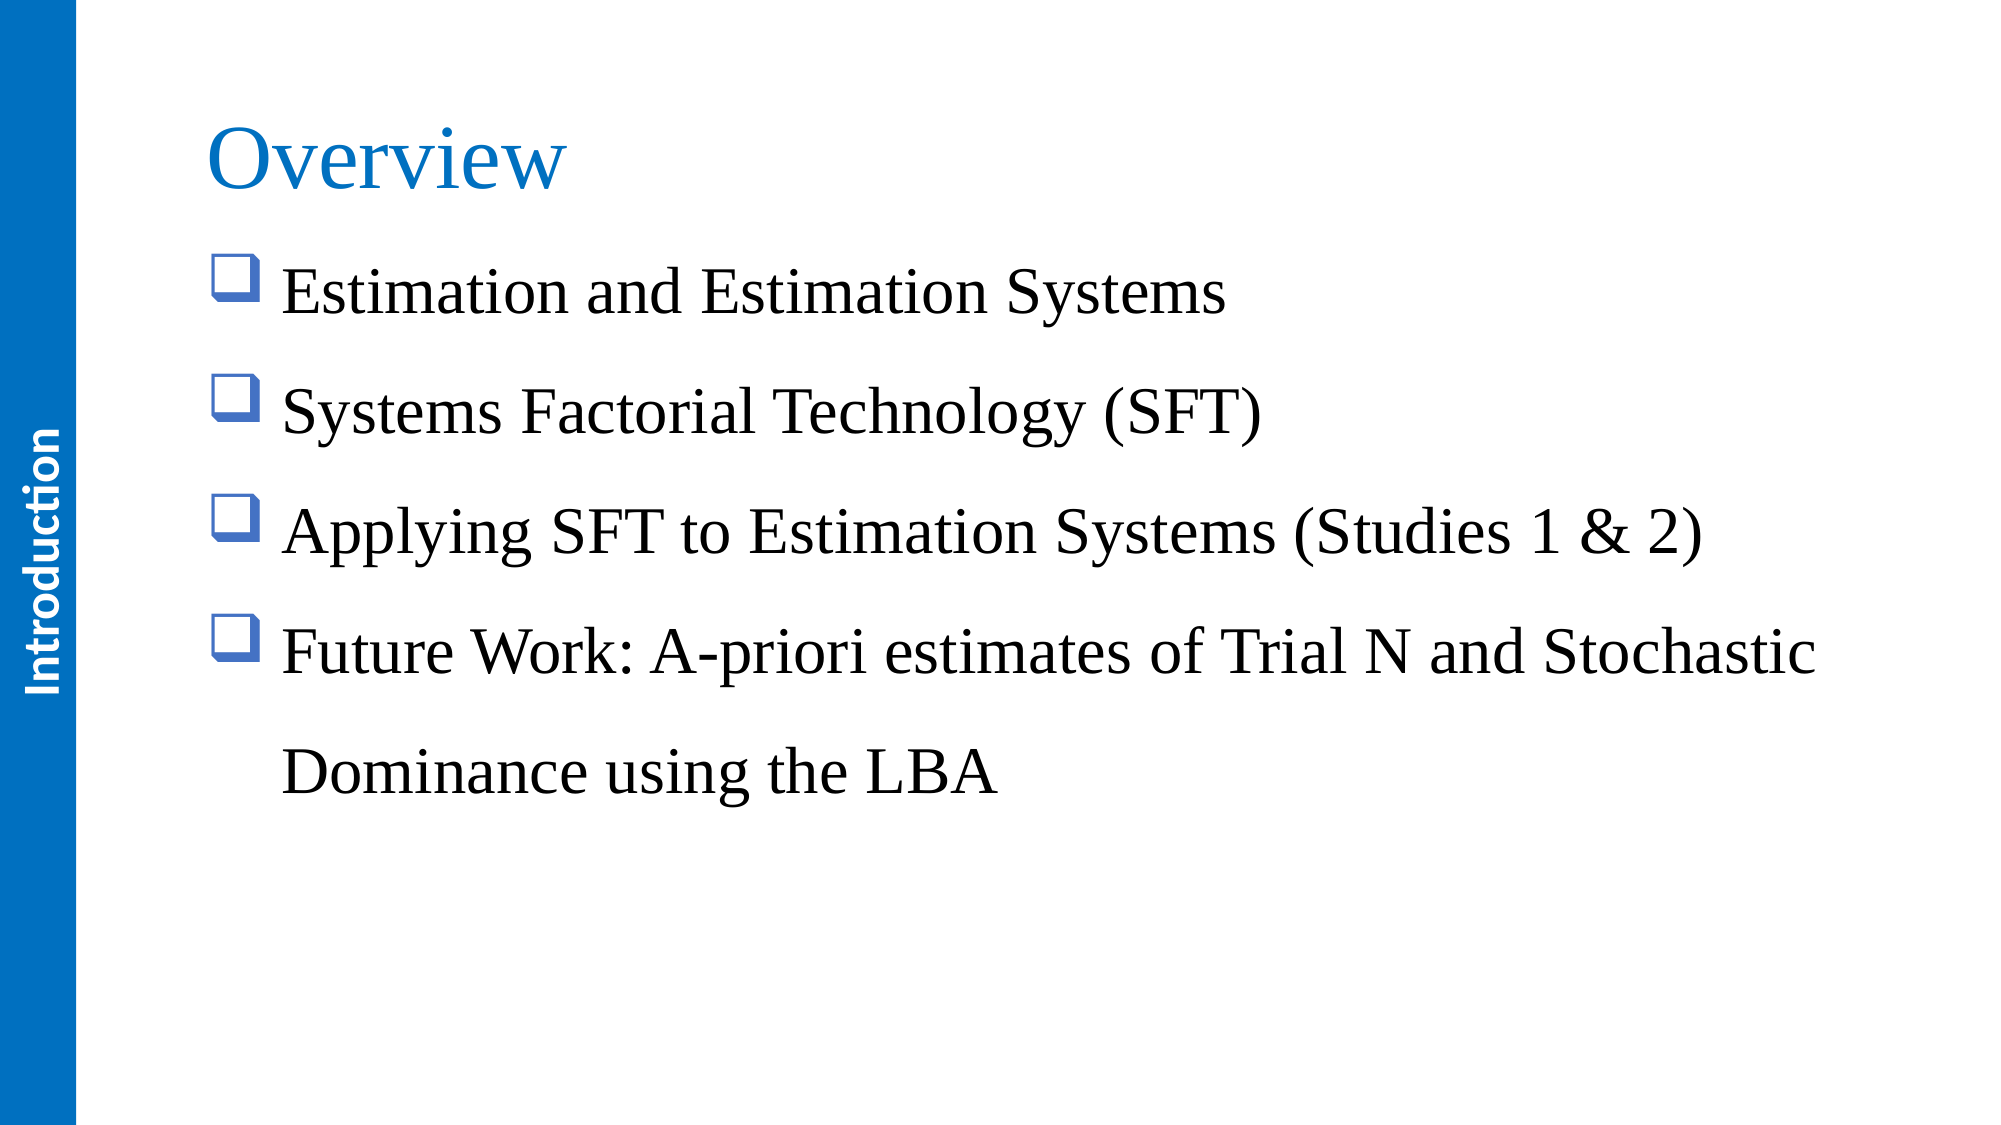

Overview
Estimation and Estimation Systems
Systems Factorial Technology (SFT)
Applying SFT to Estimation Systems (Studies 1 & 2)
Future Work: A-priori estimates of Trial N and Stochastic Dominance using the LBA
Introduction